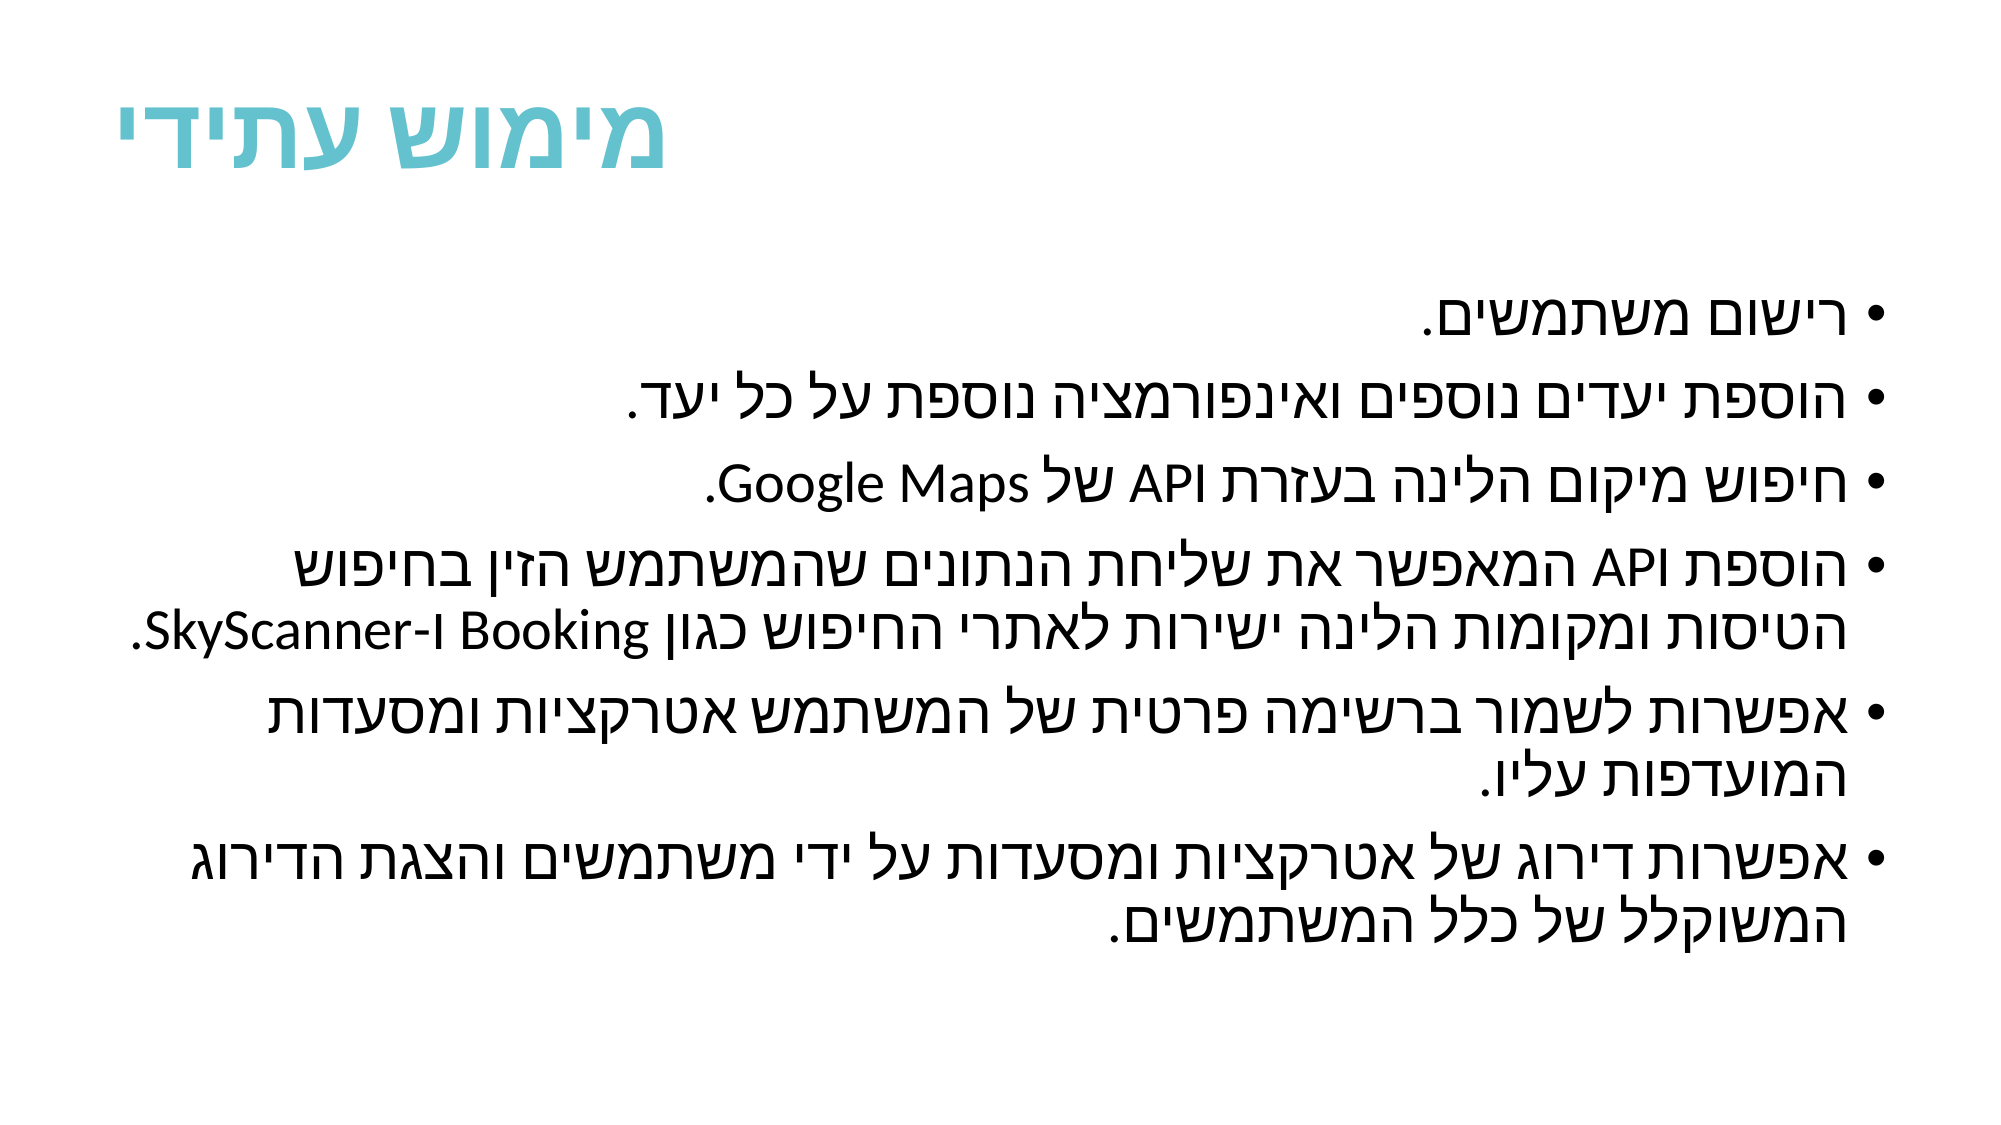

# מימוש עתידי
רישום משתמשים.
הוספת יעדים נוספים ואינפורמציה נוספת על כל יעד.
חיפוש מיקום הלינה בעזרת API של Google Maps.
הוספת API המאפשר את שליחת הנתונים שהמשתמש הזין בחיפוש הטיסות ומקומות הלינה ישירות לאתרי החיפוש כגון Booking ו-SkyScanner.
אפשרות לשמור ברשימה פרטית של המשתמש אטרקציות ומסעדות המועדפות עליו.
אפשרות דירוג של אטרקציות ומסעדות על ידי משתמשים והצגת הדירוג המשוקלל של כלל המשתמשים.